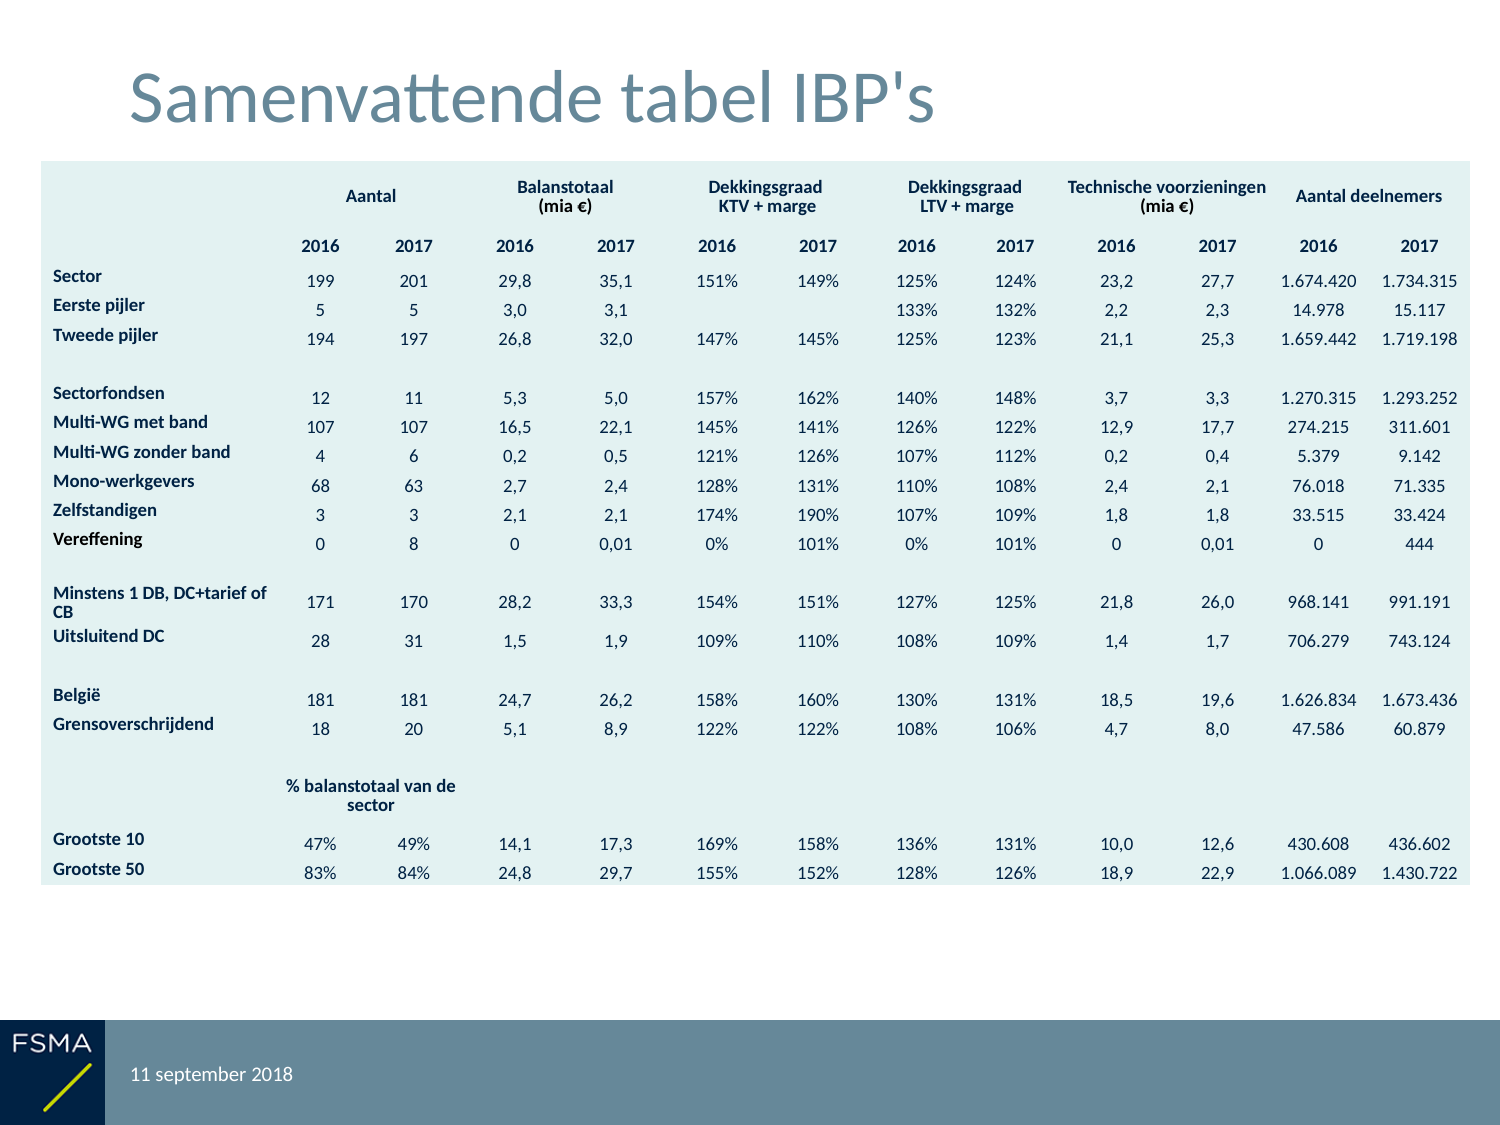

# Samenvattende tabel IBP's
|  | Aantal |  | Balanstotaal (mia €) |  | Dekkingsgraad KTV + marge |  | Dekkingsgraad LTV + marge |  | Technische voorzieningen (mia €) |  | Aantal deelnemers |  |
| --- | --- | --- | --- | --- | --- | --- | --- | --- | --- | --- | --- | --- |
|  | 2016 | 2017 | 2016 | 2017 | 2016 | 2017 | 2016 | 2017 | 2016 | 2017 | 2016 | 2017 |
| Sector | 199 | 201 | 29,8 | 35,1 | 151% | 149% | 125% | 124% | 23,2 | 27,7 | 1.674.420 | 1.734.315 |
| Eerste pijler | 5 | 5 | 3,0 | 3,1 |  |  | 133% | 132% | 2,2 | 2,3 | 14.978 | 15.117 |
| Tweede pijler | 194 | 197 | 26,8 | 32,0 | 147% | 145% | 125% | 123% | 21,1 | 25,3 | 1.659.442 | 1.719.198 |
|  |  |  |  |  |  |  |  |  |  |  |  |  |
| Sectorfondsen | 12 | 11 | 5,3 | 5,0 | 157% | 162% | 140% | 148% | 3,7 | 3,3 | 1.270.315 | 1.293.252 |
| Multi-WG met band | 107 | 107 | 16,5 | 22,1 | 145% | 141% | 126% | 122% | 12,9 | 17,7 | 274.215 | 311.601 |
| Multi-WG zonder band | 4 | 6 | 0,2 | 0,5 | 121% | 126% | 107% | 112% | 0,2 | 0,4 | 5.379 | 9.142 |
| Mono-werkgevers | 68 | 63 | 2,7 | 2,4 | 128% | 131% | 110% | 108% | 2,4 | 2,1 | 76.018 | 71.335 |
| Zelfstandigen | 3 | 3 | 2,1 | 2,1 | 174% | 190% | 107% | 109% | 1,8 | 1,8 | 33.515 | 33.424 |
| Vereffening | 0 | 8 | 0 | 0,01 | 0% | 101% | 0% | 101% | 0 | 0,01 | 0 | 444 |
|  |  |  |  |  |  |  |  |  |  |  |  |  |
| Minstens 1 DB, DC+tarief of CB | 171 | 170 | 28,2 | 33,3 | 154% | 151% | 127% | 125% | 21,8 | 26,0 | 968.141 | 991.191 |
| Uitsluitend DC | 28 | 31 | 1,5 | 1,9 | 109% | 110% | 108% | 109% | 1,4 | 1,7 | 706.279 | 743.124 |
|  |  |  |  |  |  |  |  |  |  |  |  |  |
| België | 181 | 181 | 24,7 | 26,2 | 158% | 160% | 130% | 131% | 18,5 | 19,6 | 1.626.834 | 1.673.436 |
| Grensoverschrijdend | 18 | 20 | 5,1 | 8,9 | 122% | 122% | 108% | 106% | 4,7 | 8,0 | 47.586 | 60.879 |
|  |  |  |  |  |  |  |  |  |  |  |  |  |
|  | % balanstotaal van de sector |  |  |  |  |  |  |  |  |  |  |  |
| Grootste 10 | 47% | 49% | 14,1 | 17,3 | 169% | 158% | 136% | 131% | 10,0 | 12,6 | 430.608 | 436.602 |
| Grootste 50 | 83% | 84% | 24,8 | 29,7 | 155% | 152% | 128% | 126% | 18,9 | 22,9 | 1.066.089 | 1.430.722 |
11 september 2018
Rapportering over het boekjaar 2017
43